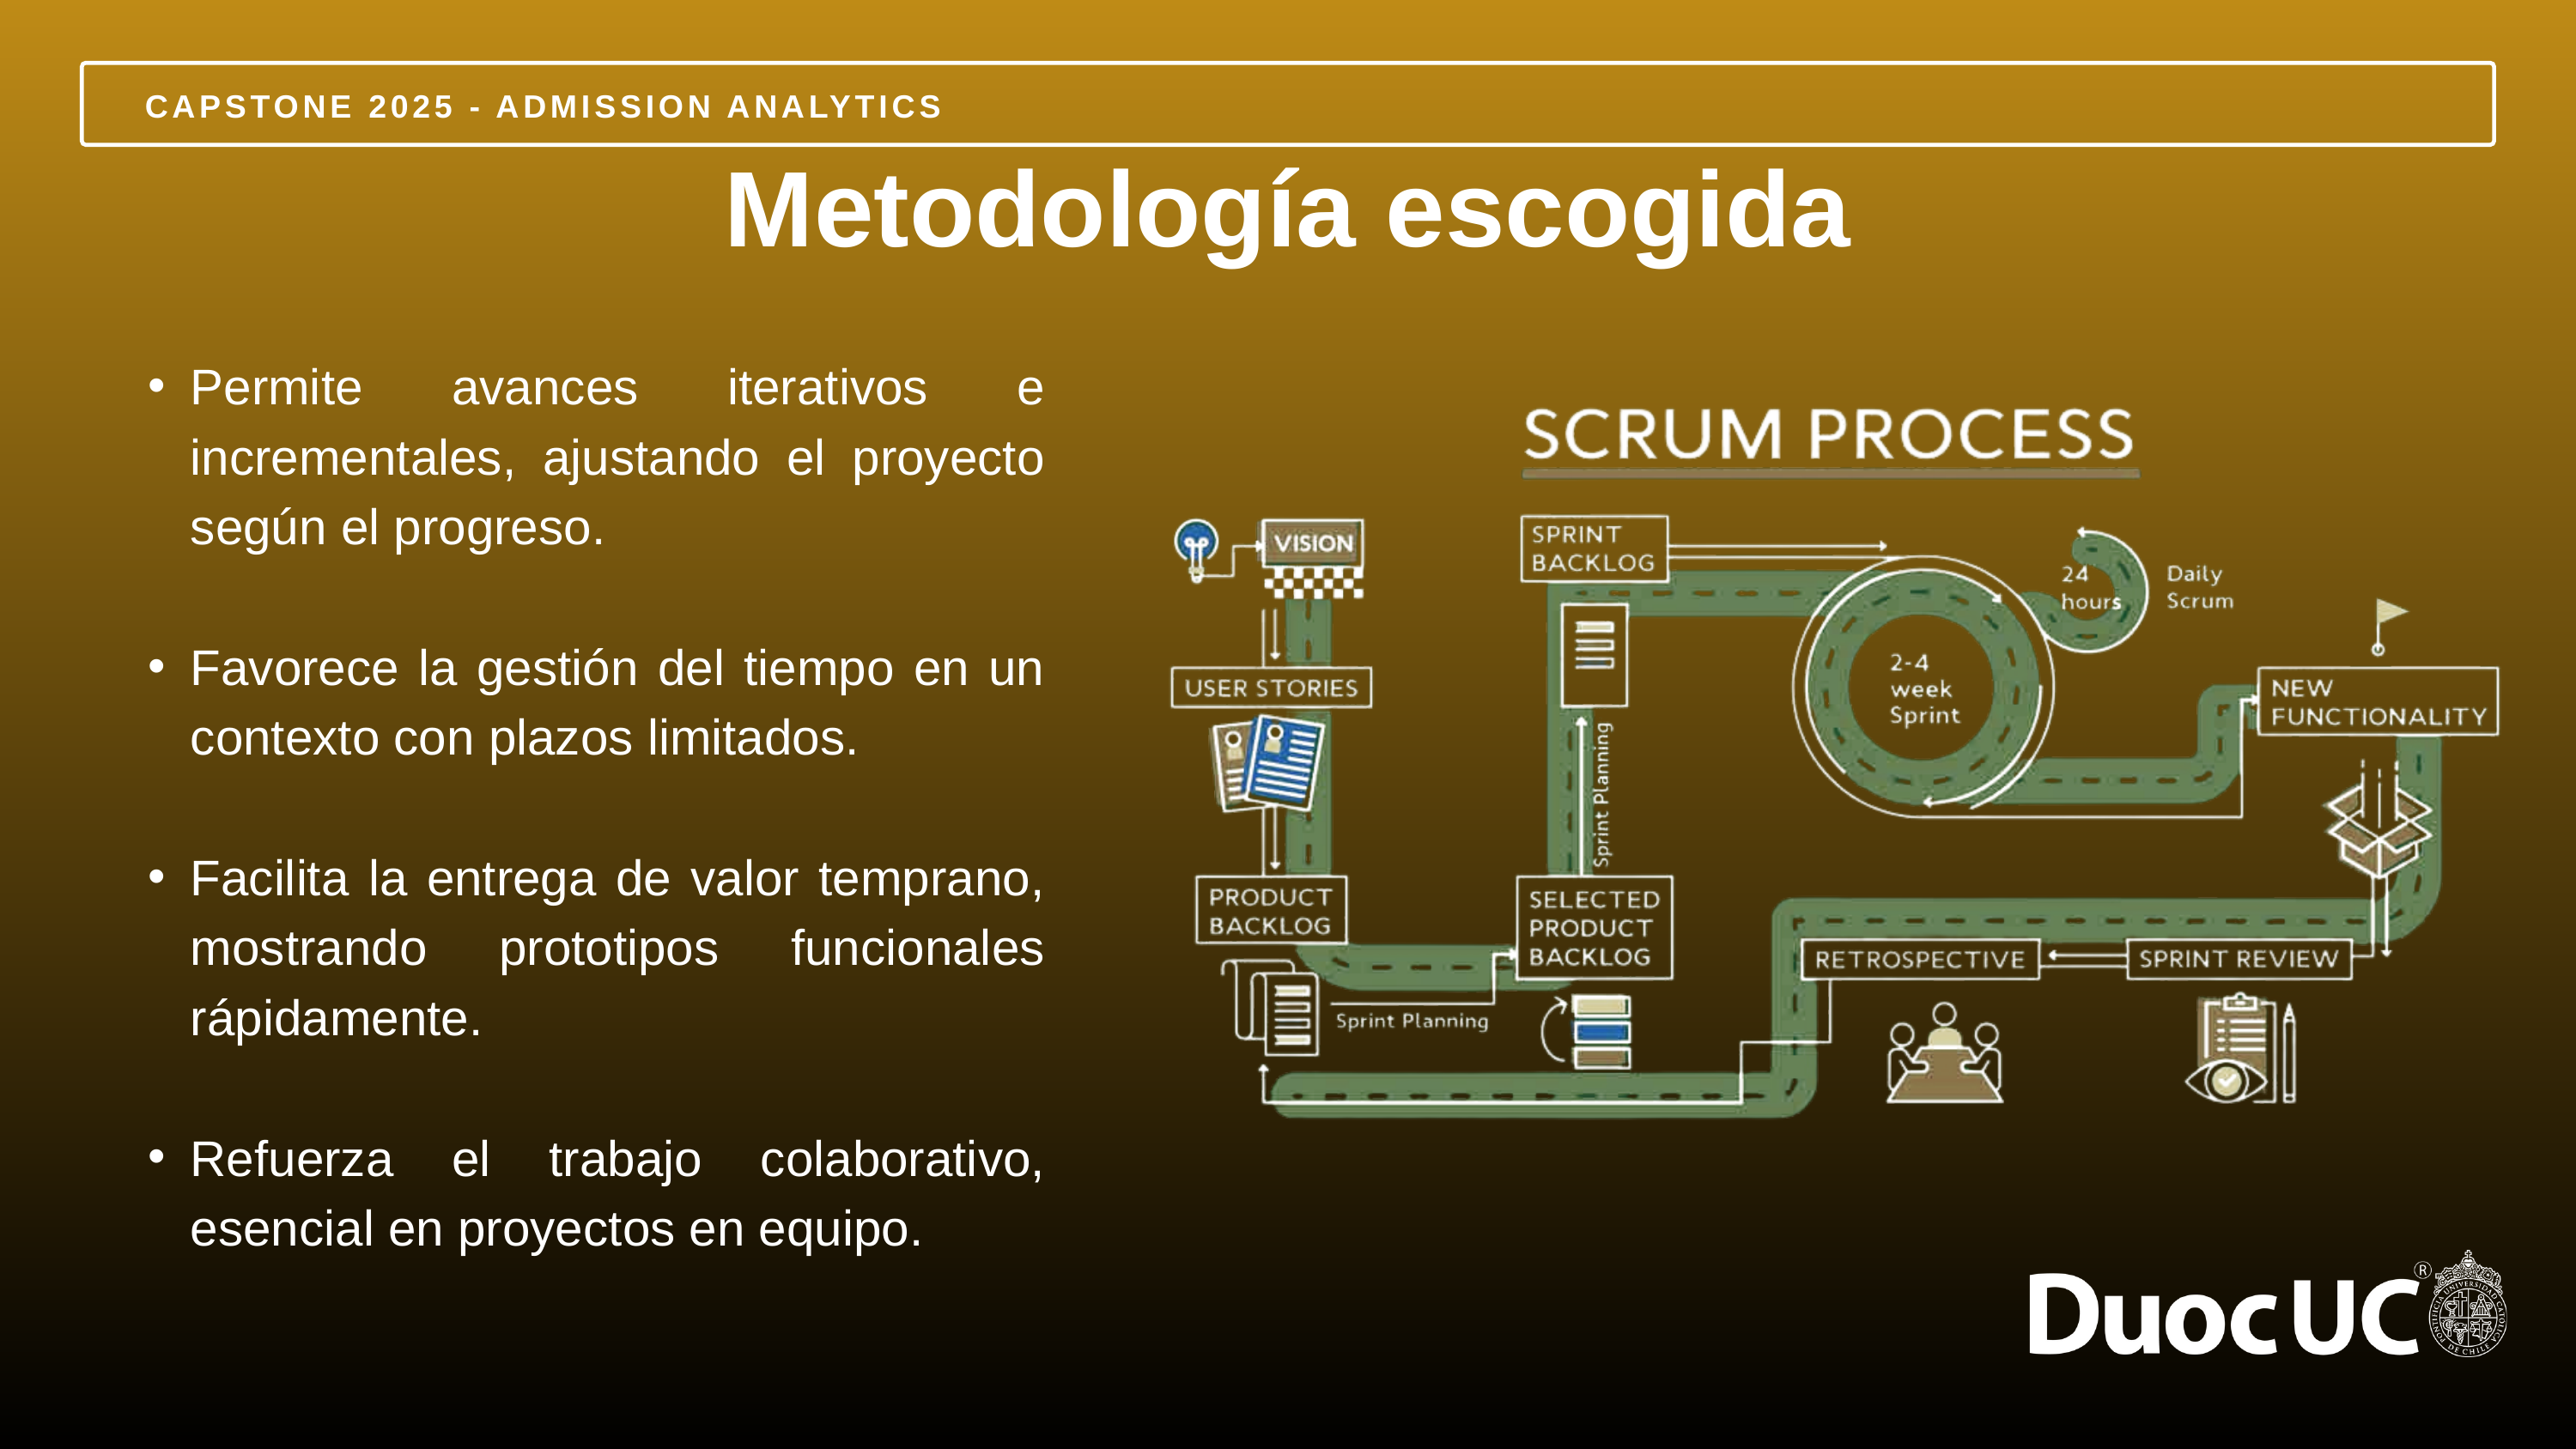

CAPSTONE 2025 - ADMISSION ANALYTICS
Metodología escogida
Permite avances iterativos e incrementales, ajustando el proyecto según el progreso.

Favorece la gestión del tiempo en un contexto con plazos limitados.

Facilita la entrega de valor temprano, mostrando prototipos funcionales rápidamente.

Refuerza el trabajo colaborativo, esencial en proyectos en equipo.